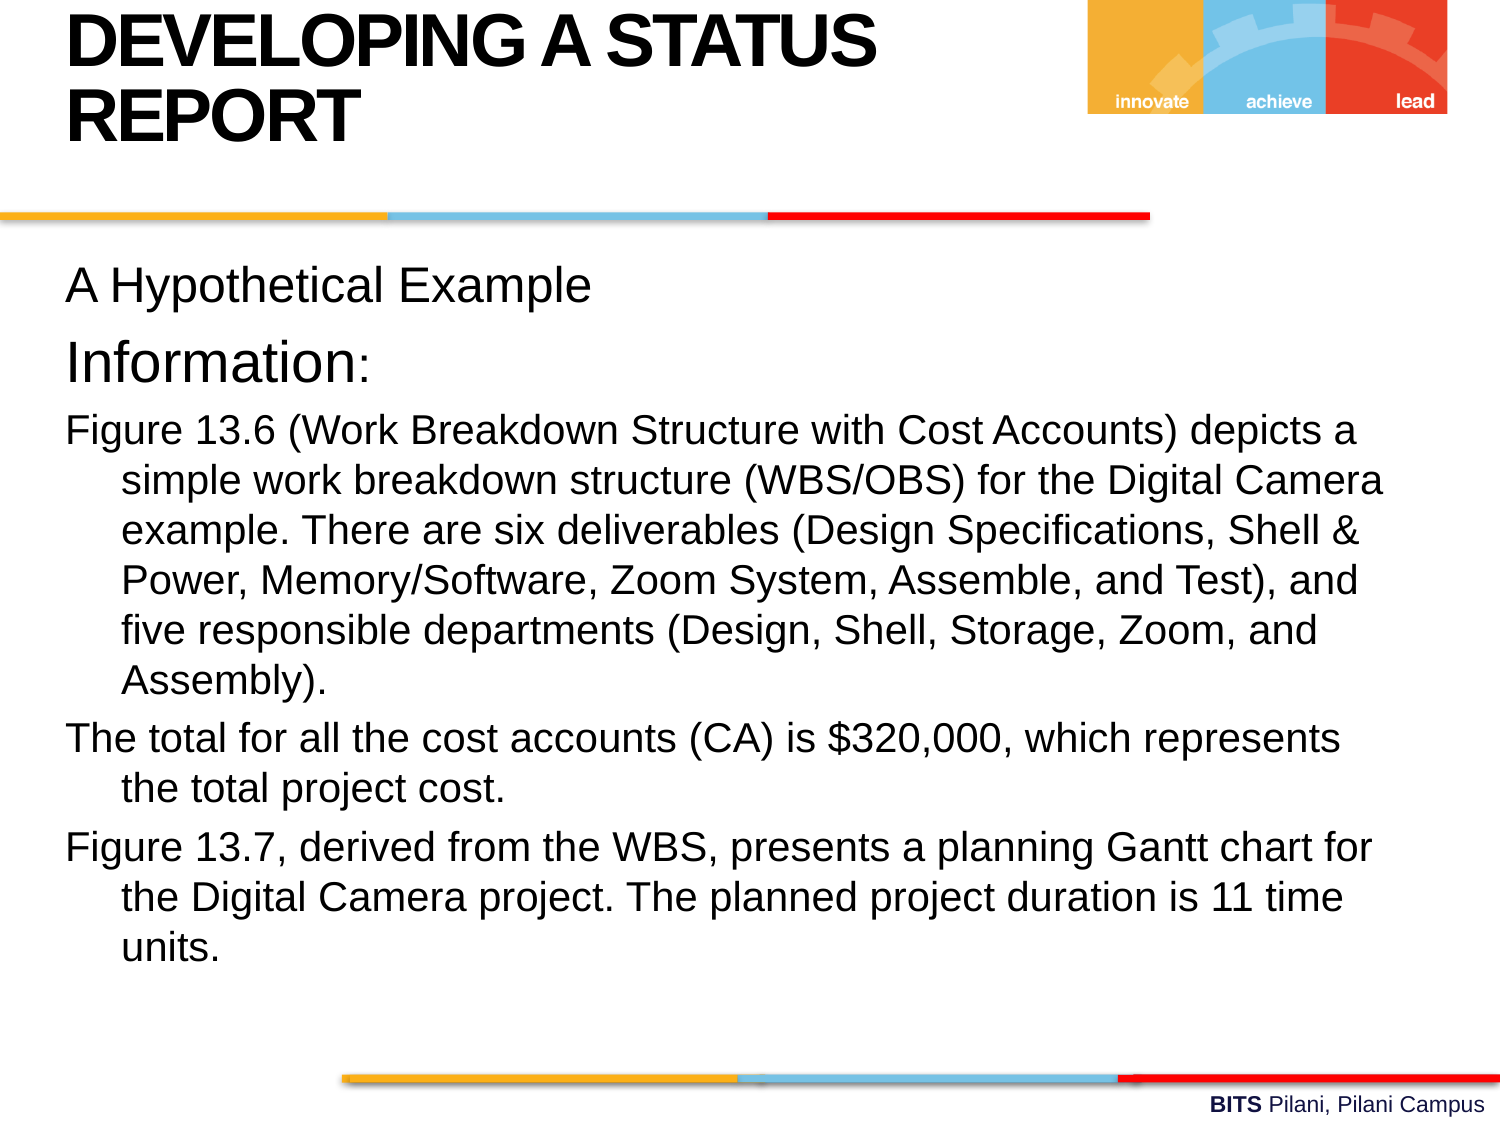

DEVELOPING A STATUS REPORT

A Hypothetical Example
Information:
Figure 13.6 (Work Breakdown Structure with Cost Accounts) depicts a simple work breakdown structure (WBS/OBS) for the Digital Camera example. There are six deliverables (Design Specifications, Shell & Power, Memory/Software, Zoom System, Assemble, and Test), and five responsible departments (Design, Shell, Storage, Zoom, and Assembly).
The total for all the cost accounts (CA) is $320,000, which represents the total project cost.
Figure 13.7, derived from the WBS, presents a planning Gantt chart for the Digital Camera project. The planned project duration is 11 time units.